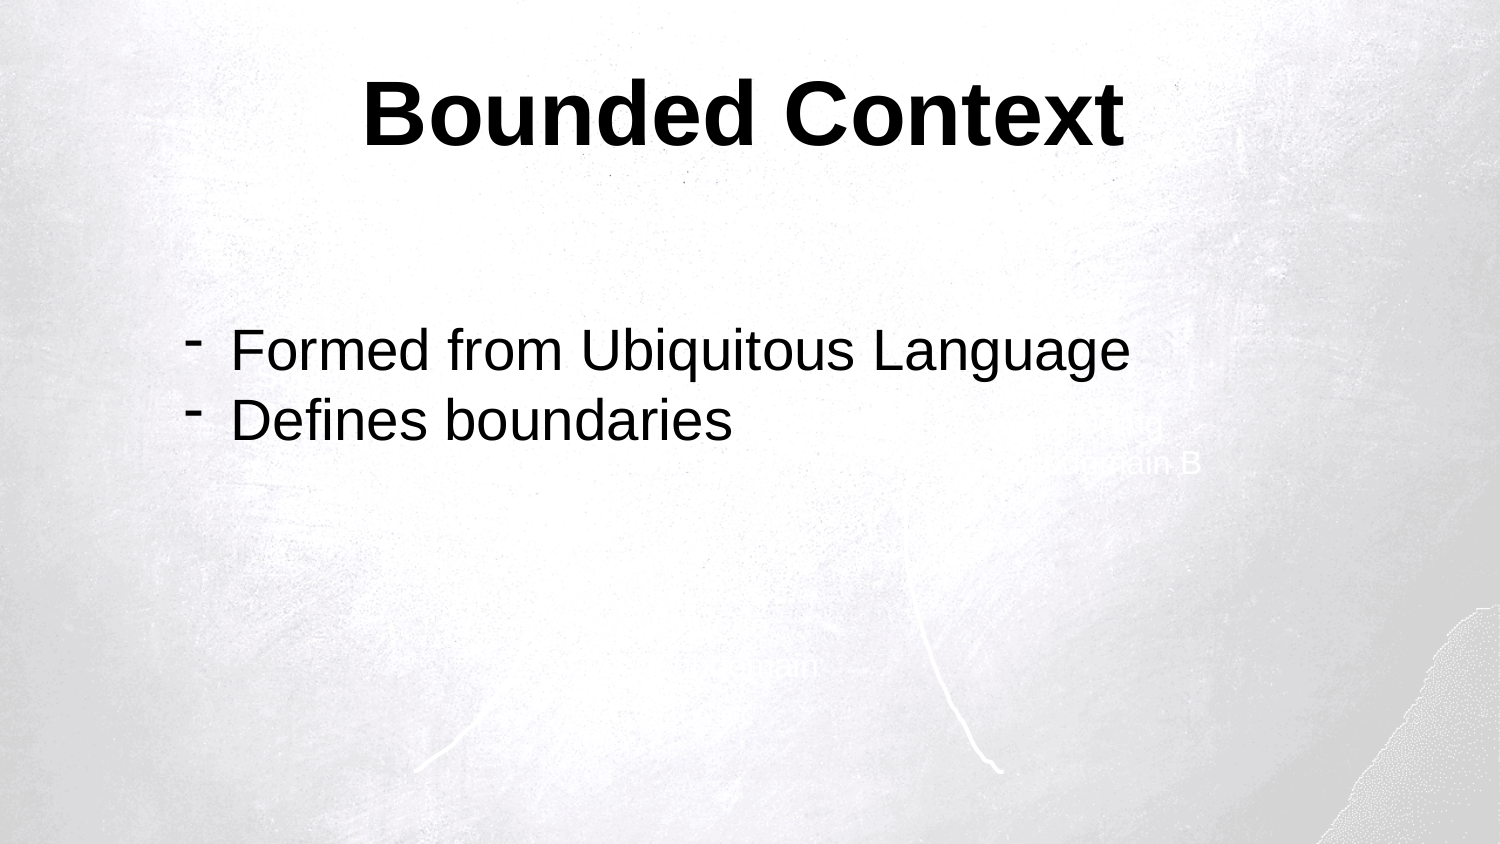

Bounded Context
CORE

Formed from Ubiquitous Language
Defines boundaries

Supporting
Subdomain A
Supporting
Subdomain B
Generic
Subdomain